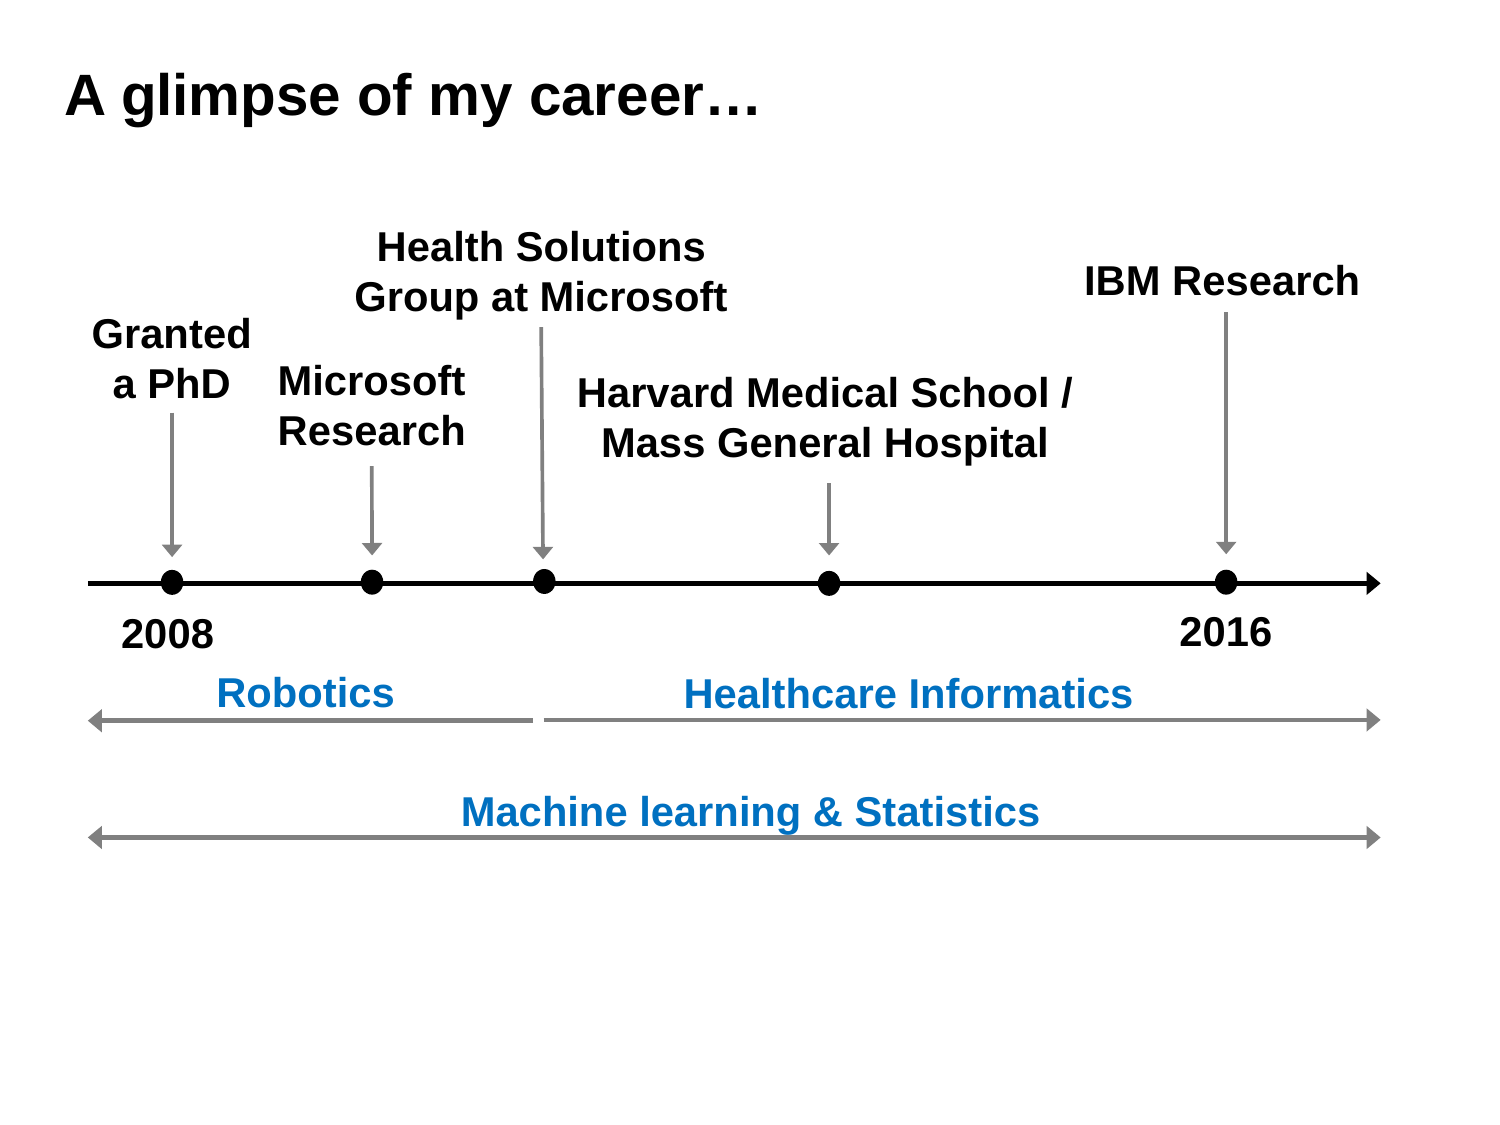

A glimpse of my career…
Health Solutions Group at Microsoft
IBM Research
Granted
a PhD
Microsoft
Research
Harvard Medical School /
Mass General Hospital

2016
2008
Robotics
Healthcare Informatics
Machine learning & Statistics